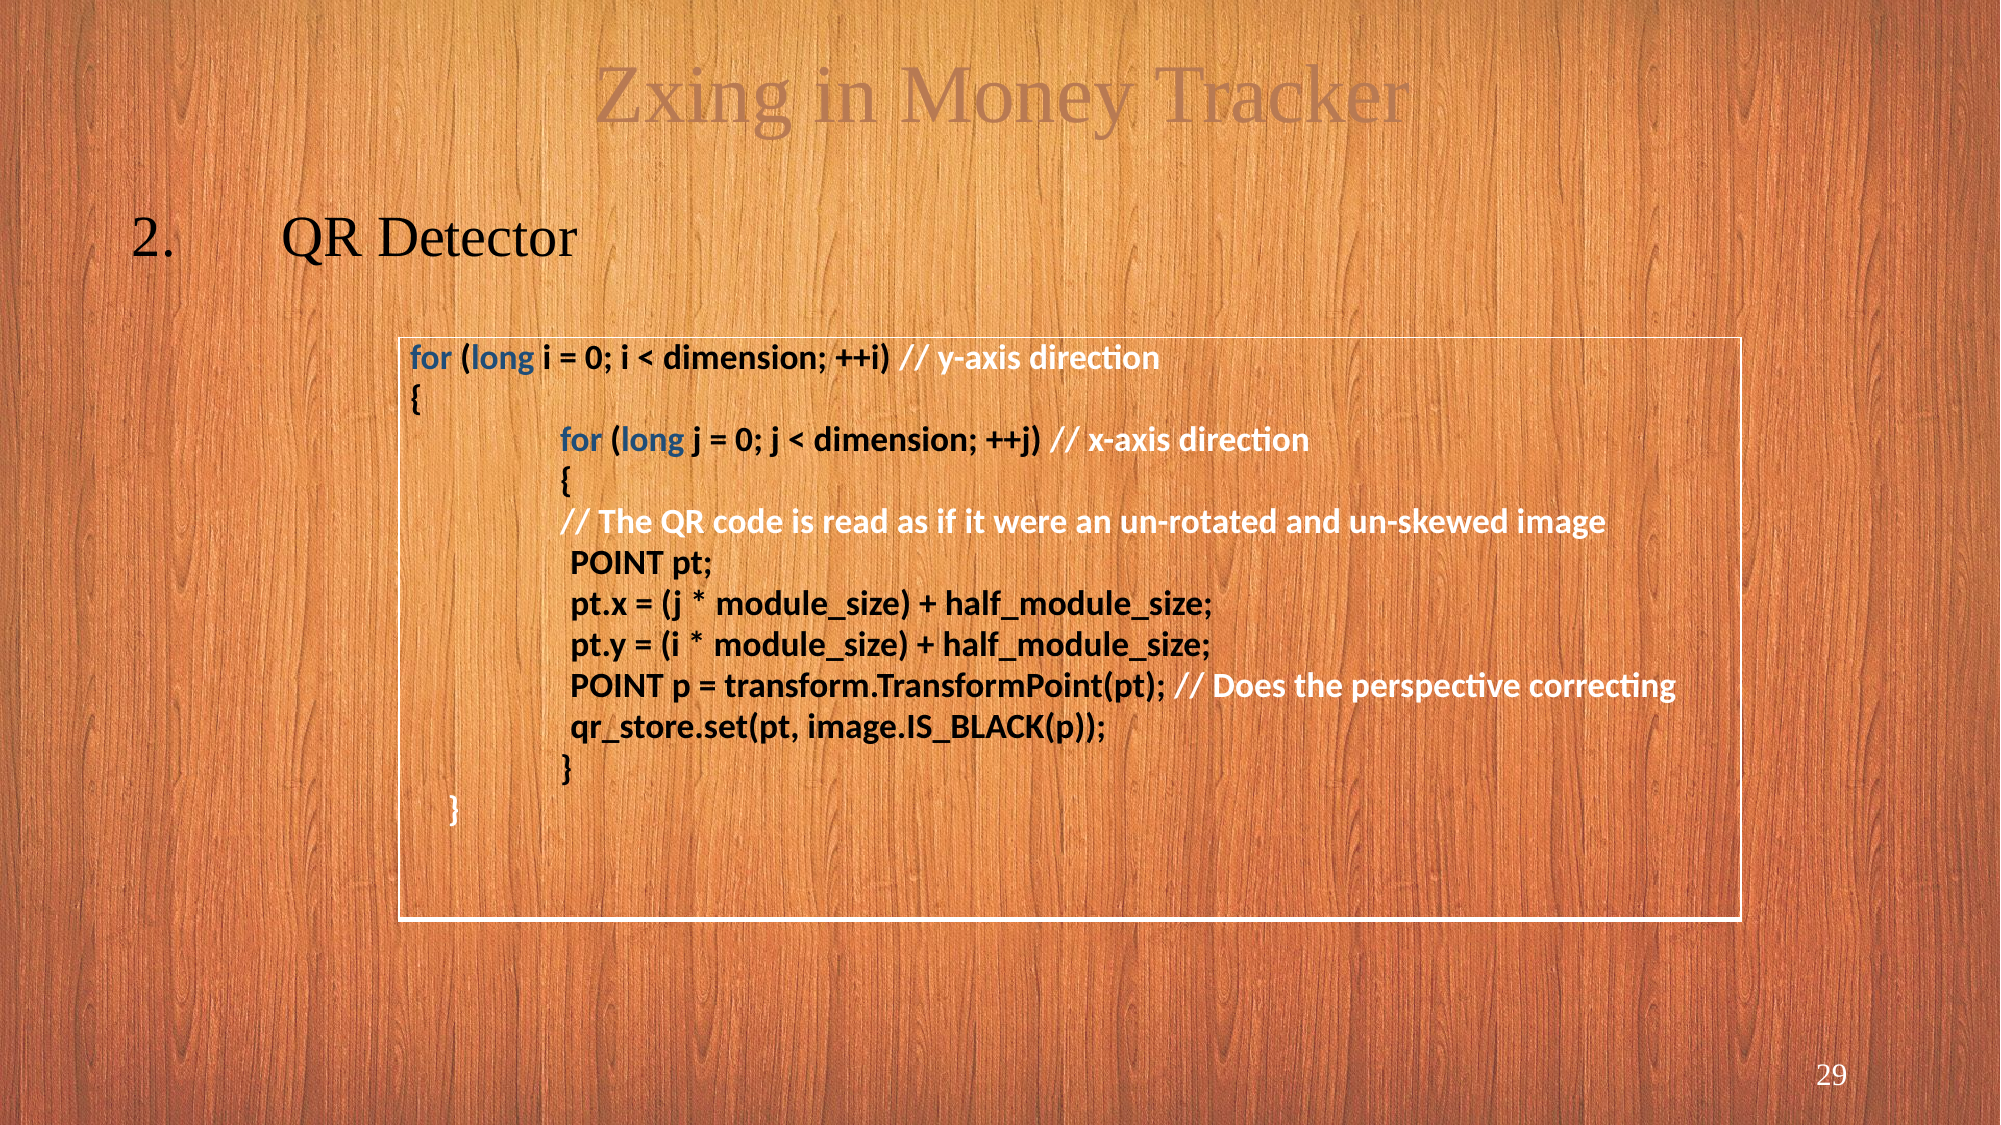

Zxing in Money Tracker
2. 	QR Detector
| for (long i = 0; i < dimension; ++i) // y-axis direction { for (long j = 0; j < dimension; ++j) // x-axis direction { // The QR code is read as if it were an un-rotated and un-skewed image POINT pt; pt.x = (j \* module\_size) + half\_module\_size; pt.y = (i \* module\_size) + half\_module\_size; POINT p = transform.TransformPoint(pt); // Does the perspective correcting qr\_store.set(pt, image.IS\_BLACK(p)); } } |
| --- |
29